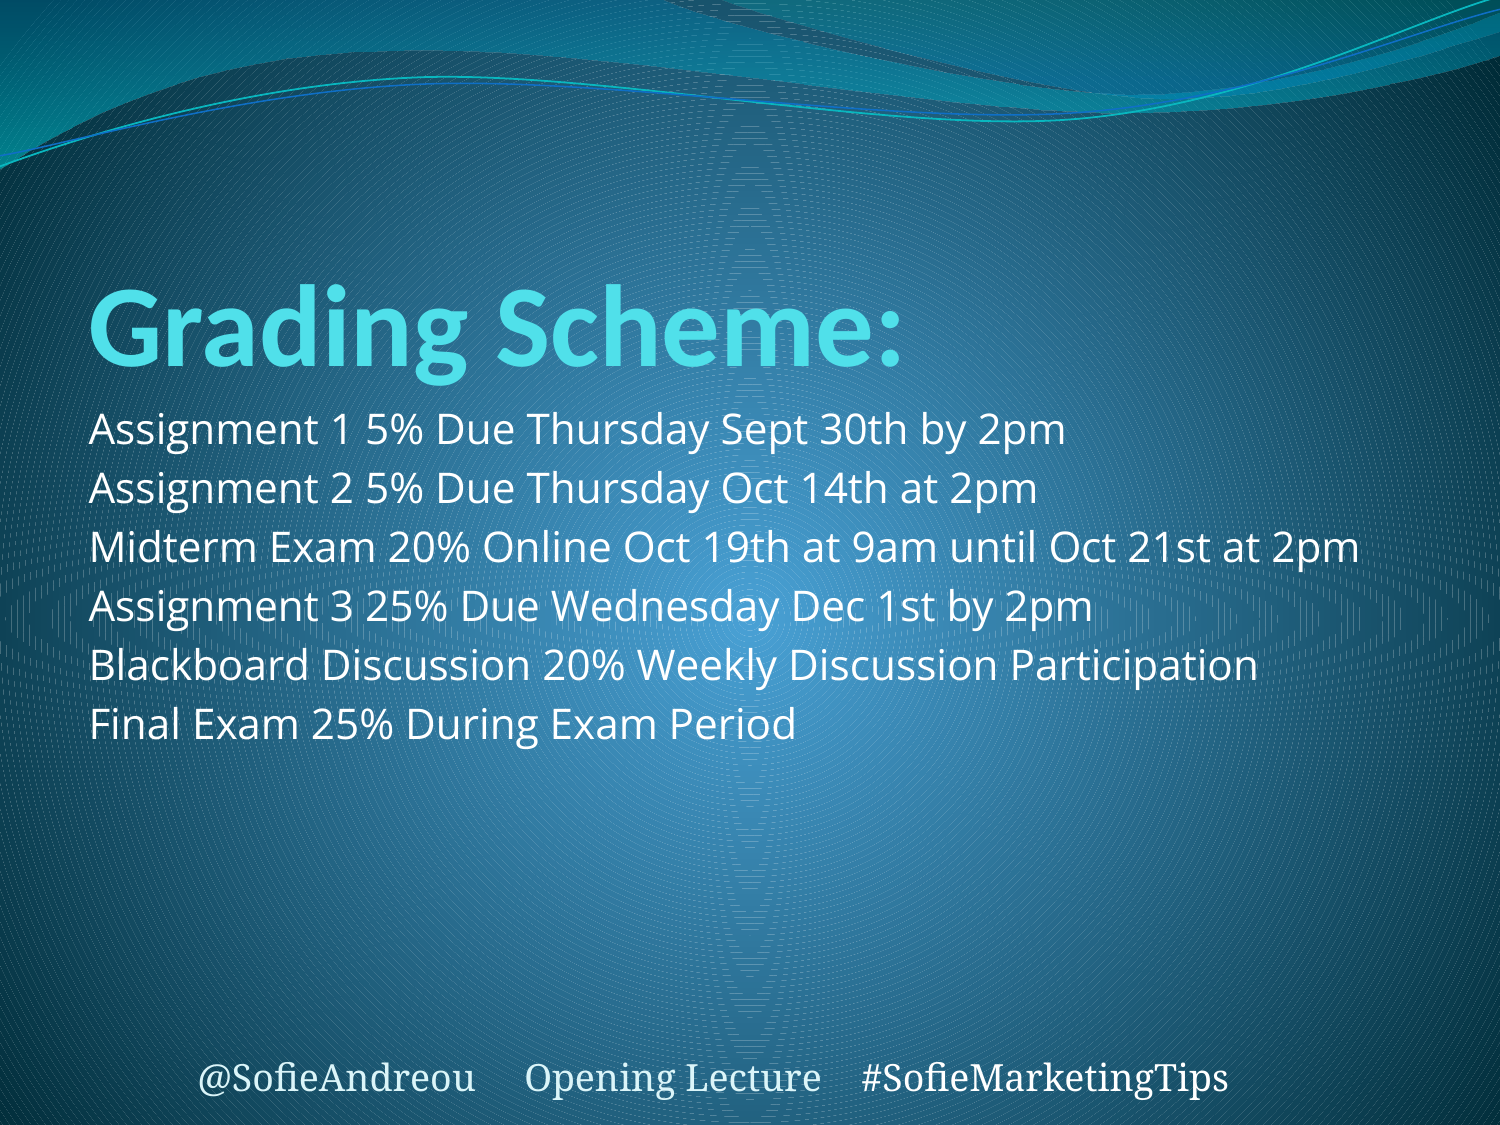

# Grading Scheme:
Assignment 1 5% Due Thursday Sept 30th by 2pm
Assignment 2 5% Due Thursday Oct 14th at 2pm
Midterm Exam 20% Online Oct 19th at 9am until Oct 21st at 2pm
Assignment 3 25% Due Wednesday Dec 1st by 2pm
Blackboard Discussion 20% Weekly Discussion Participation
Final Exam 25% During Exam Period

@SofieAndreou     Opening Lecture    #SofieMarketingTips